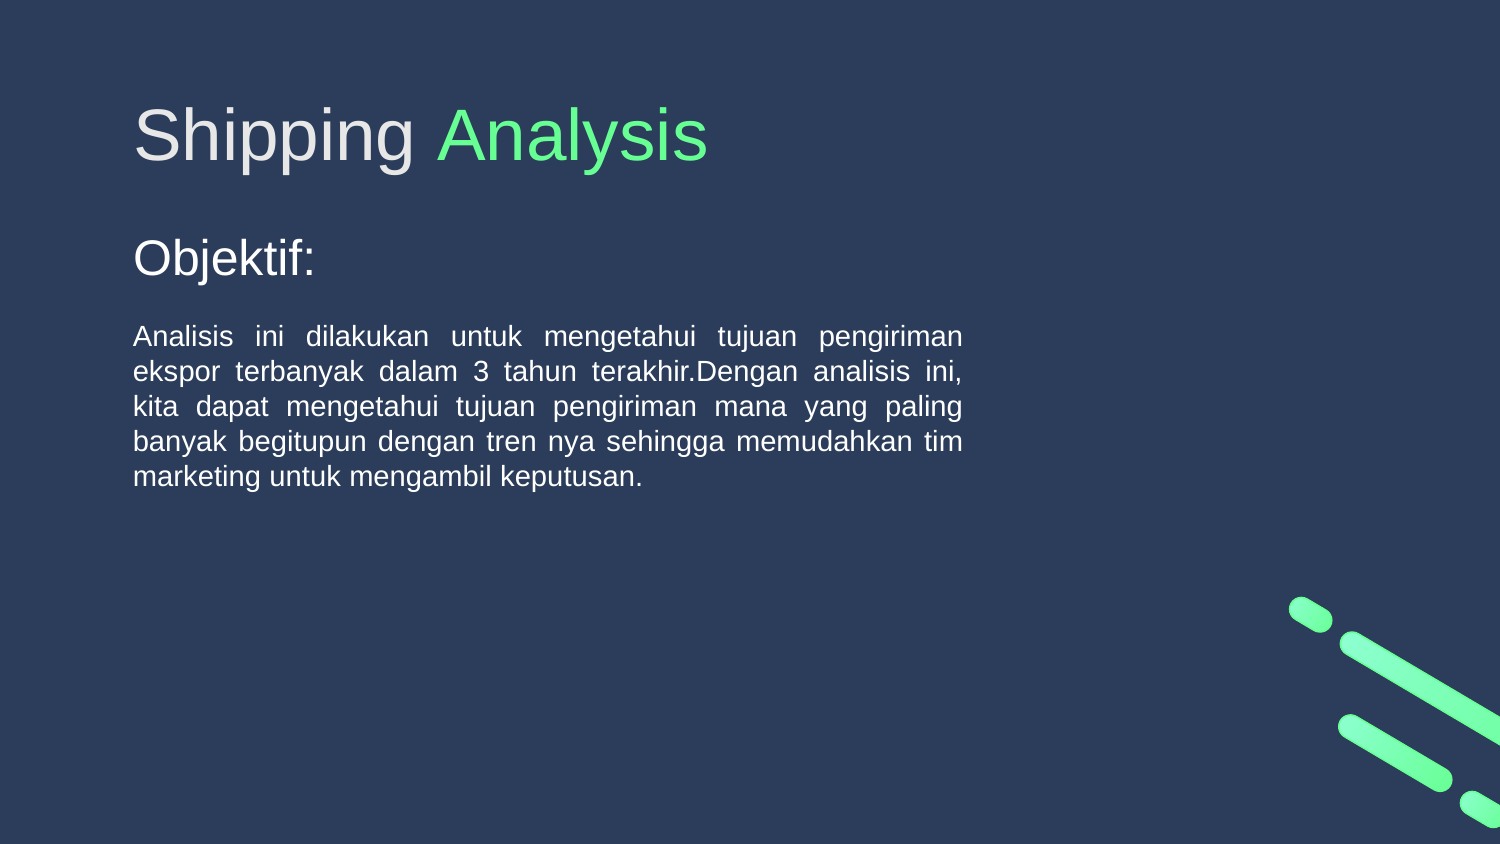

# Shipping Analysis
Objektif:
Analisis ini dilakukan untuk mengetahui tujuan pengiriman ekspor terbanyak dalam 3 tahun terakhir.Dengan analisis ini, kita dapat mengetahui tujuan pengiriman mana yang paling banyak begitupun dengan tren nya sehingga memudahkan tim marketing untuk mengambil keputusan.